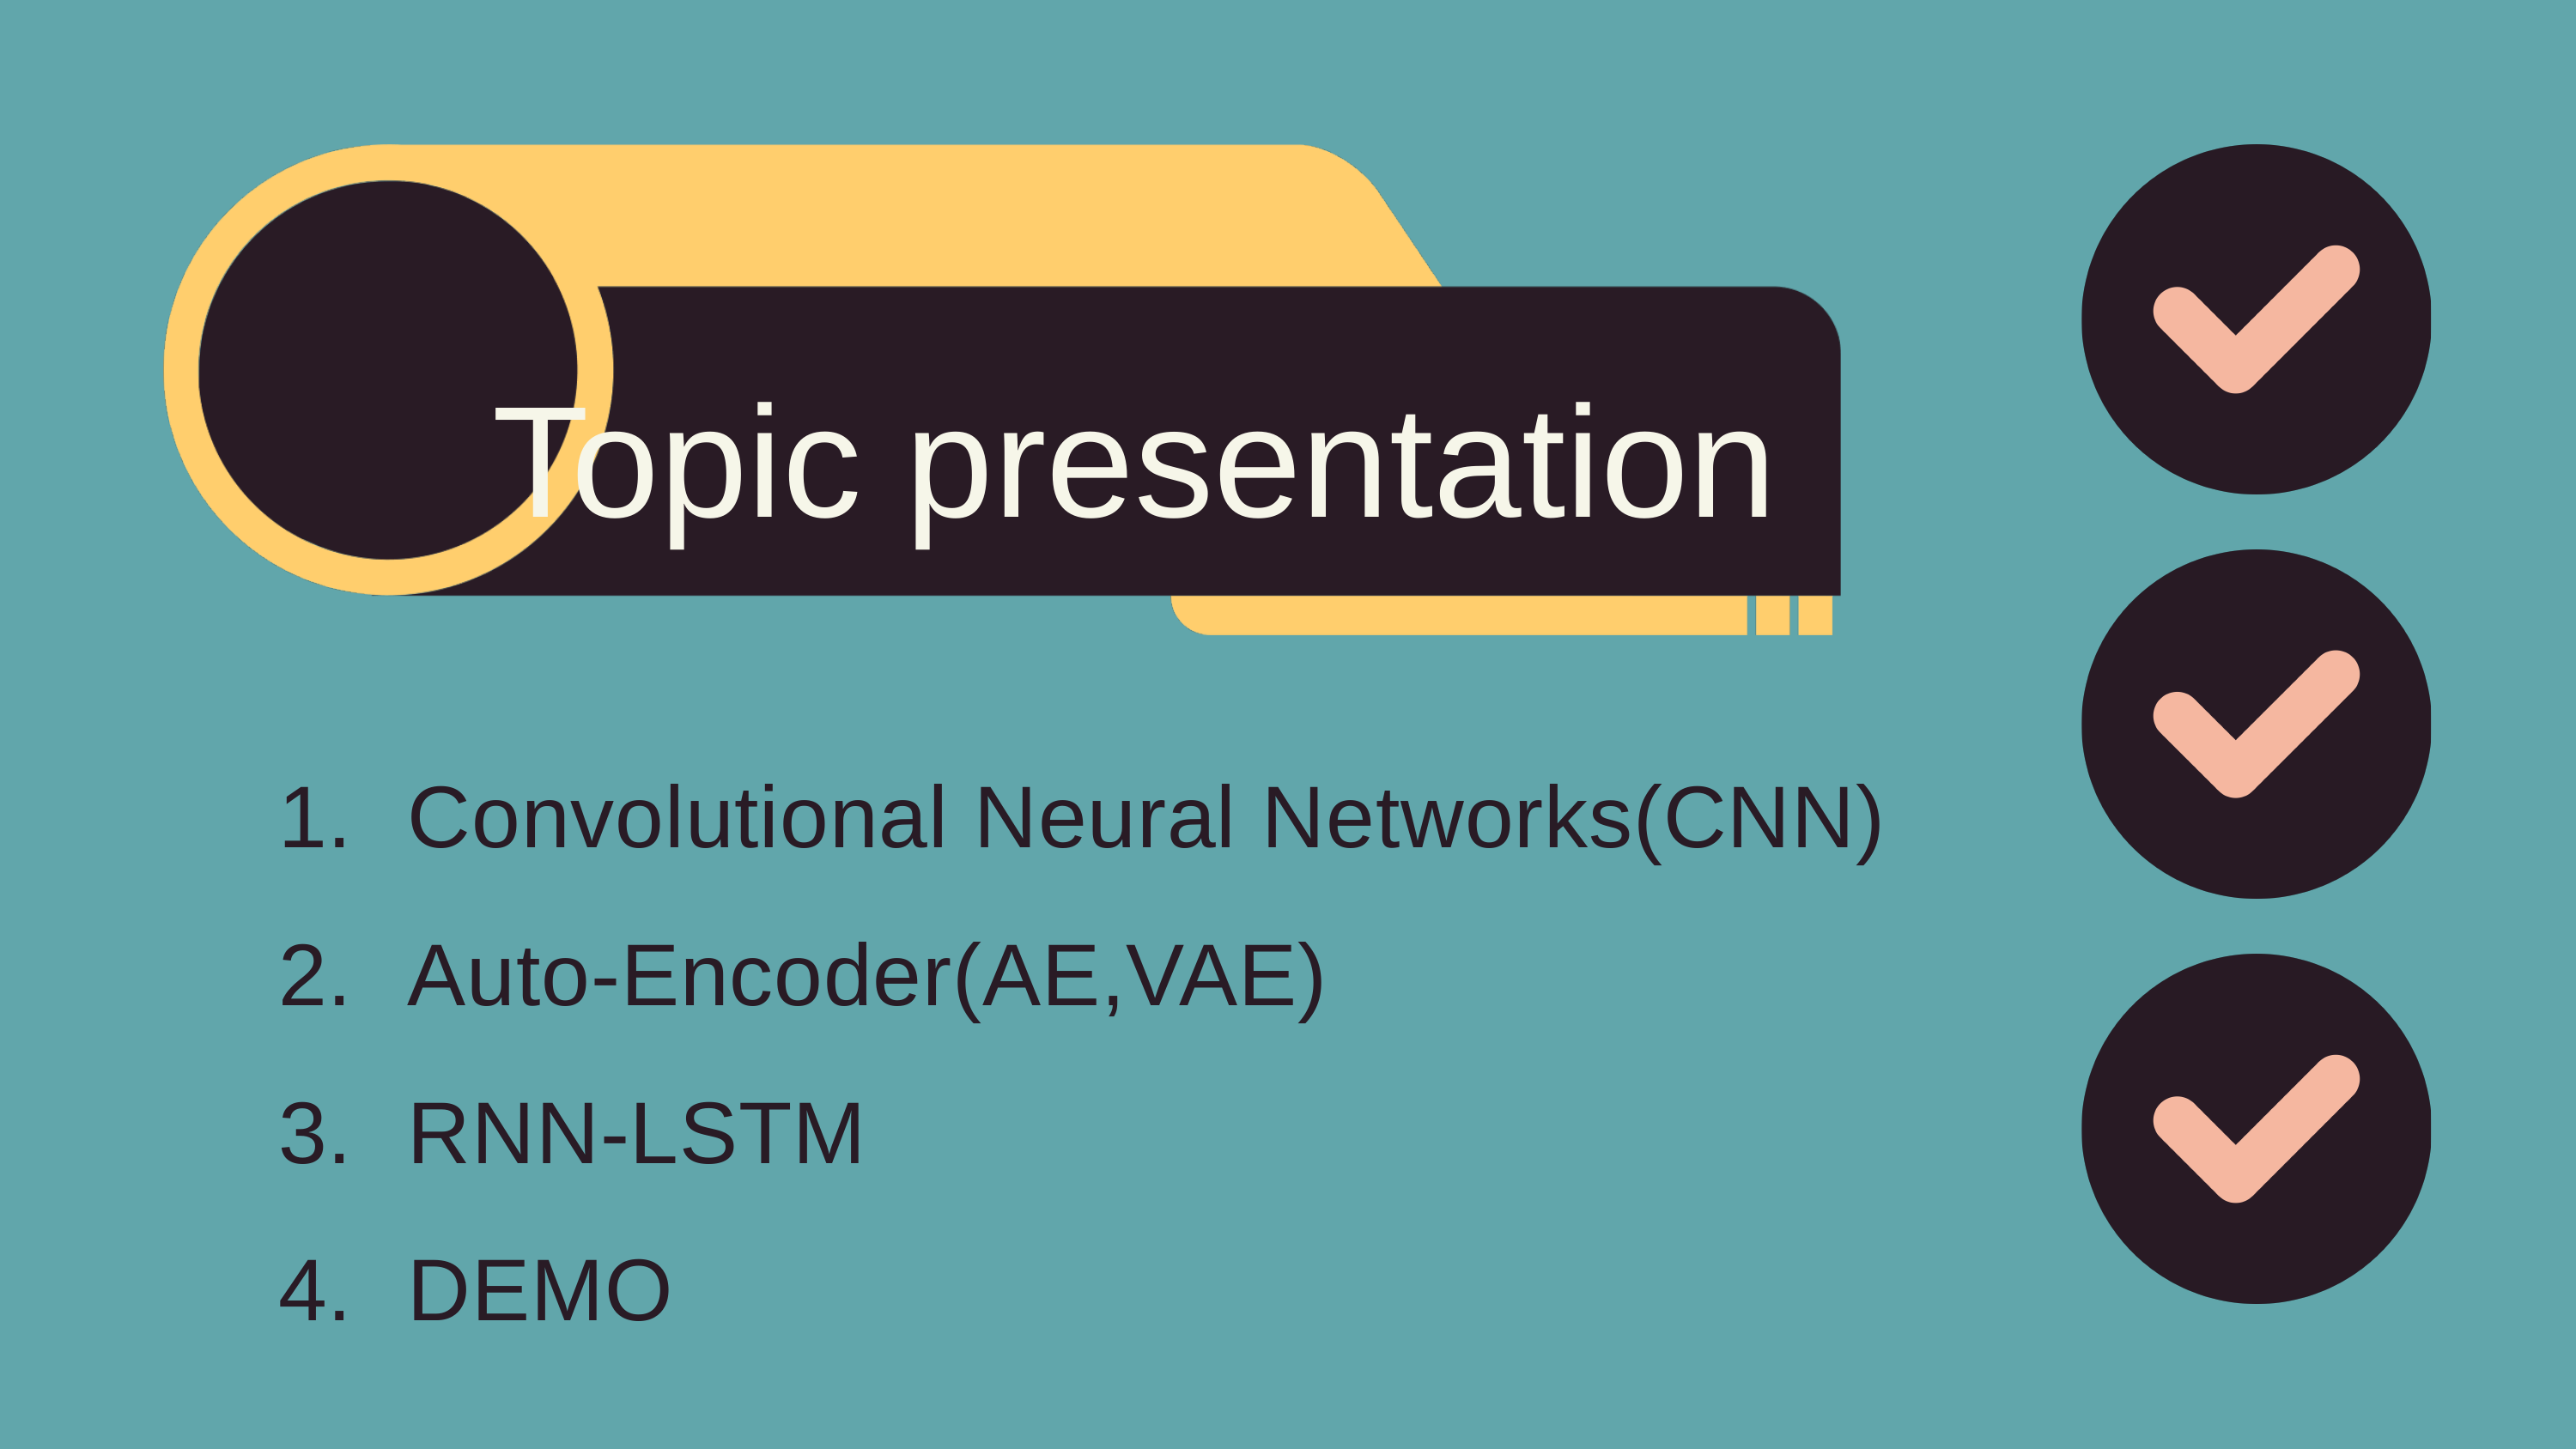

Topic presentation

Convolutional Neural Networks(CNN)
Auto-Encoder(AE,VAE)
RNN-LSTM
DEMO